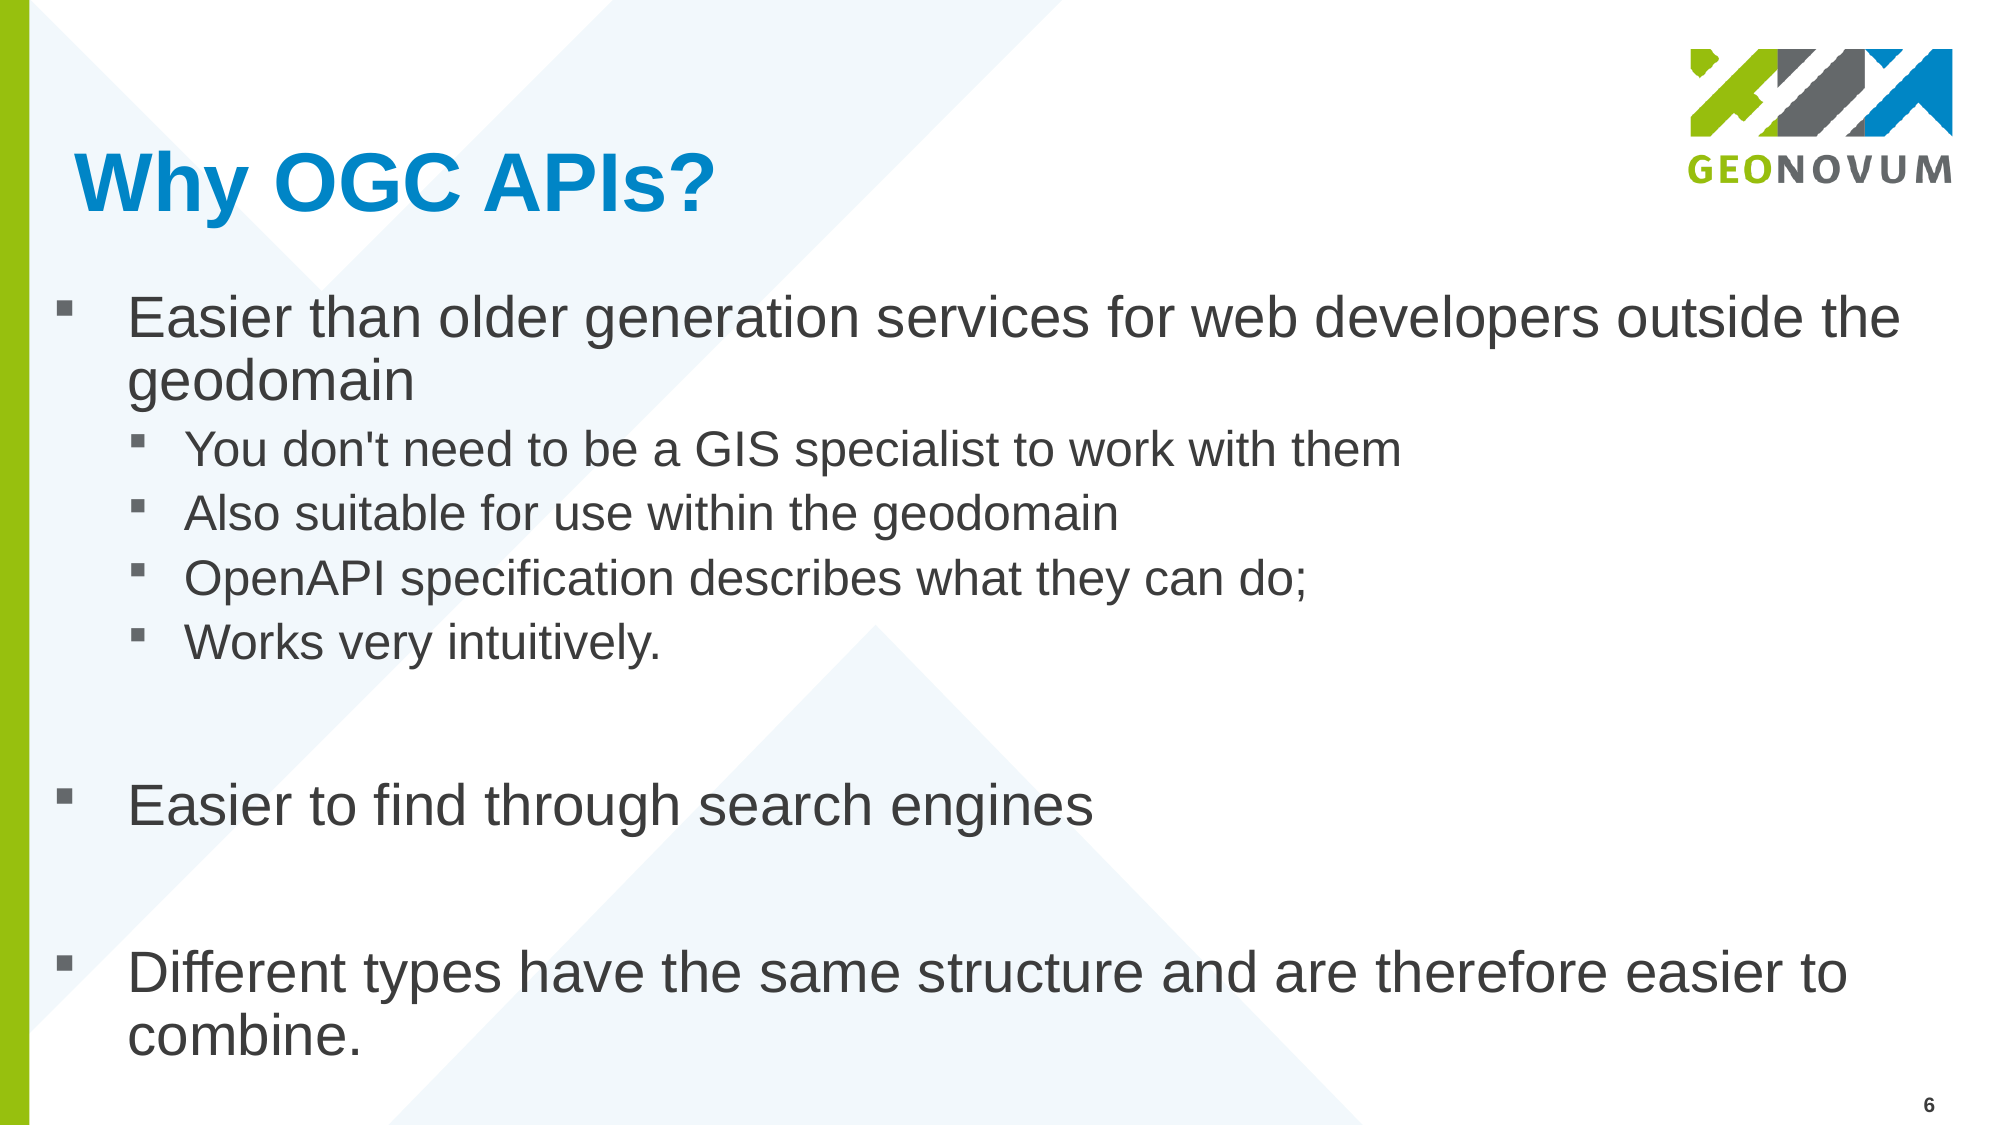

# Why OGC APIs?
Easier than older generation services for web developers outside the geodomain
You don't need to be a GIS specialist to work with them
Also suitable for use within the geodomain
OpenAPI specification describes what they can do;
Works very intuitively.

Easier to find through search engines

Different types have the same structure and are therefore easier to combine.

6